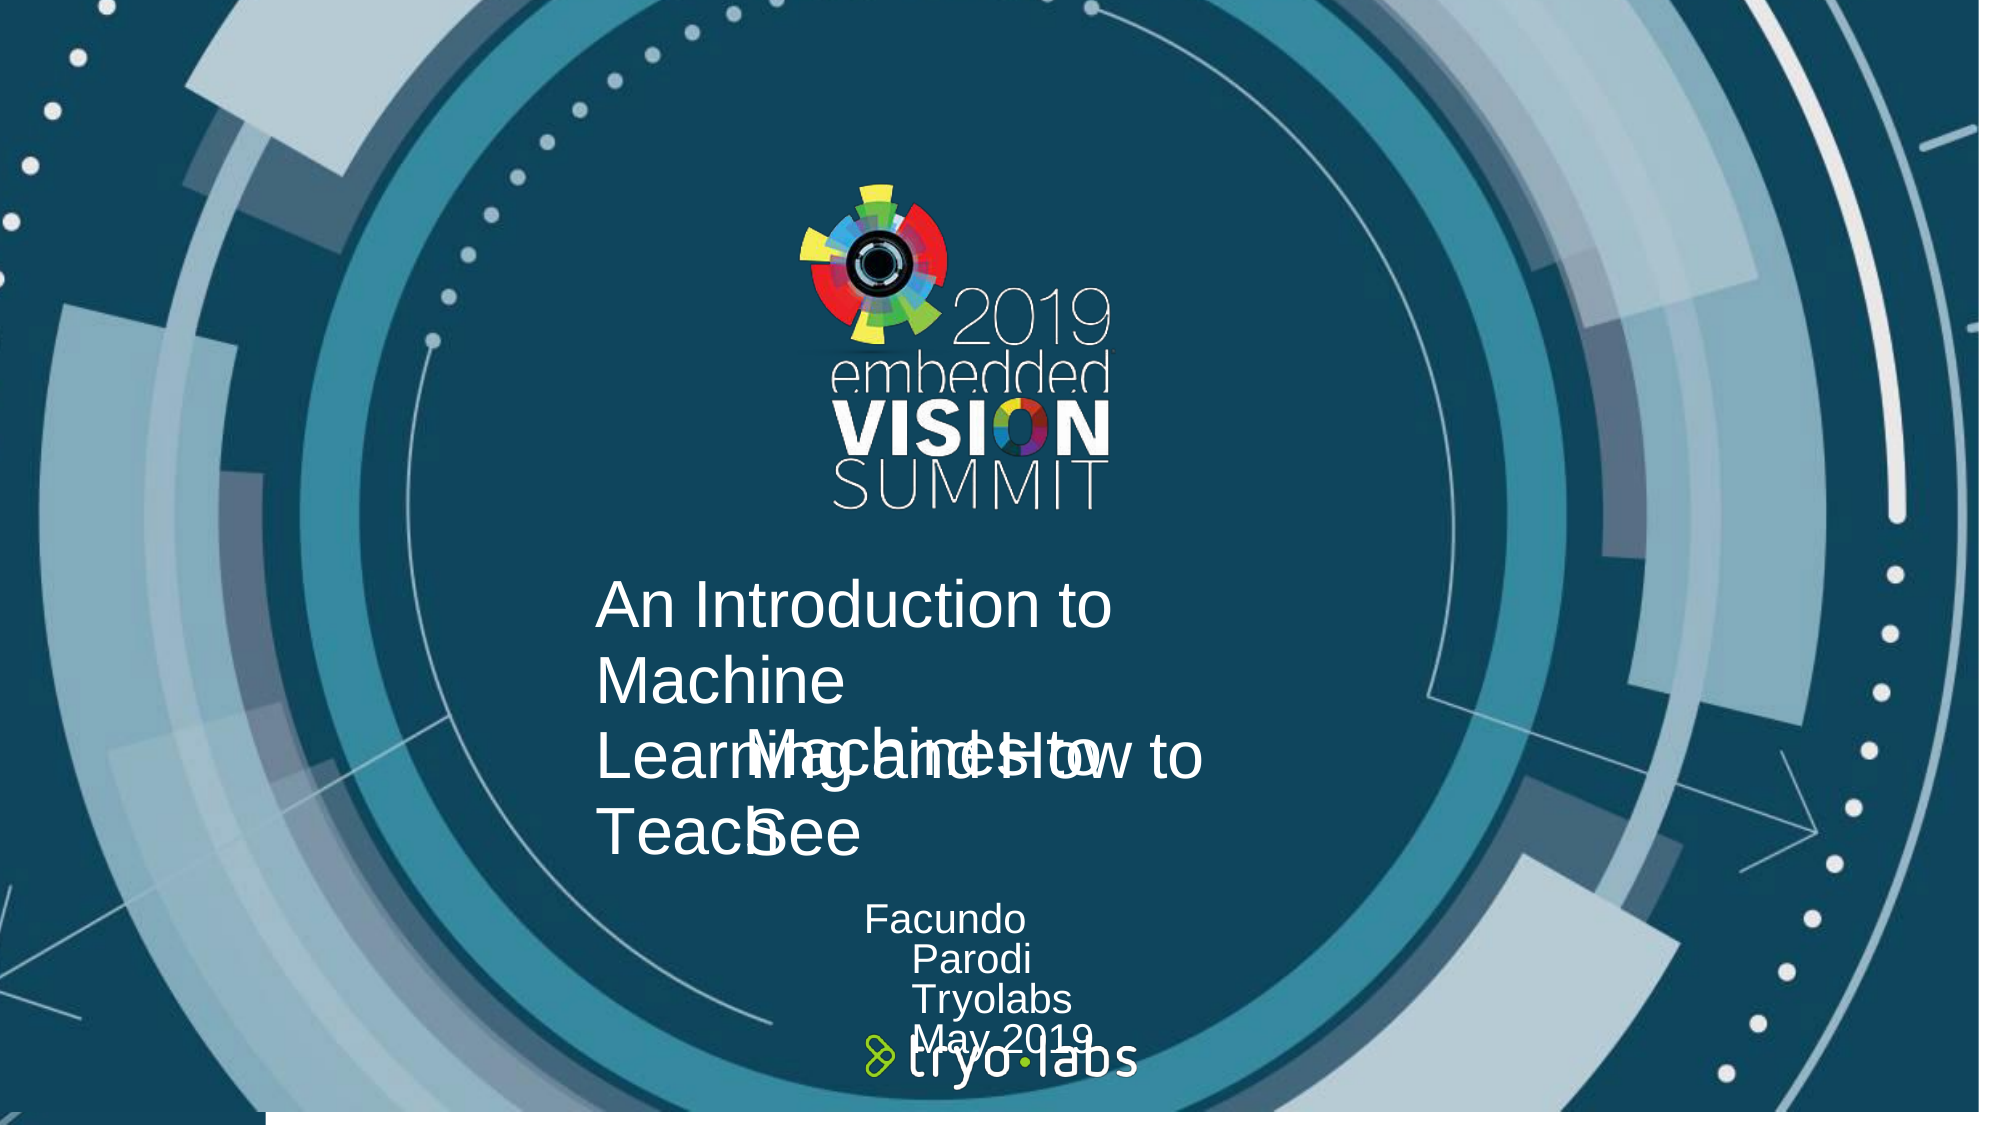

© 2019 Tryolabs

An Introduction to Machine
Learning and How to Teach
Machines to See
Facundo Parodi Tryolabs  May 2019